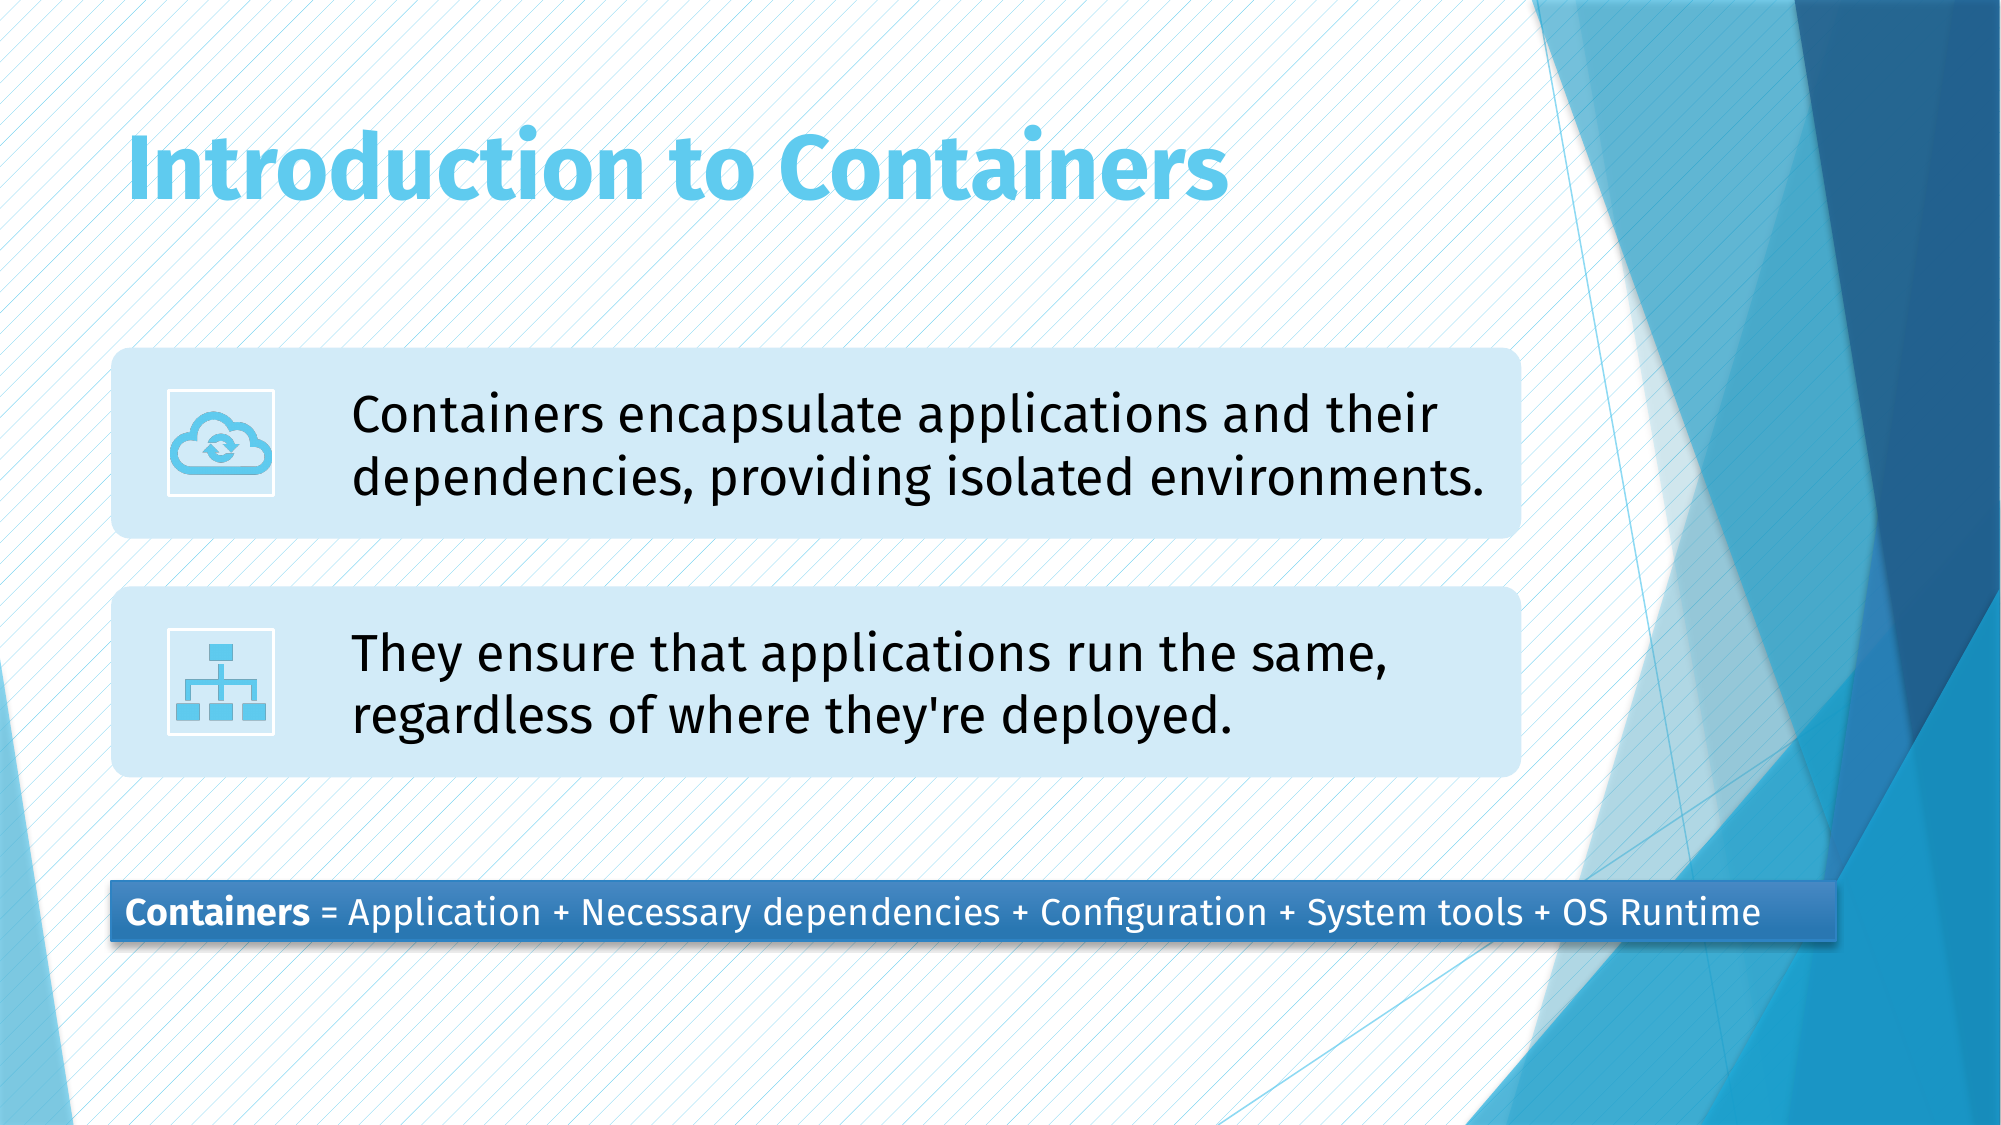

# Introduction to Containers
Containers encapsulate applications and their dependencies, providing isolated environments.
They ensure that applications run the same, regardless of where they're deployed.
Containers = Application + Necessary dependencies + Configuration + System tools + OS Runtime